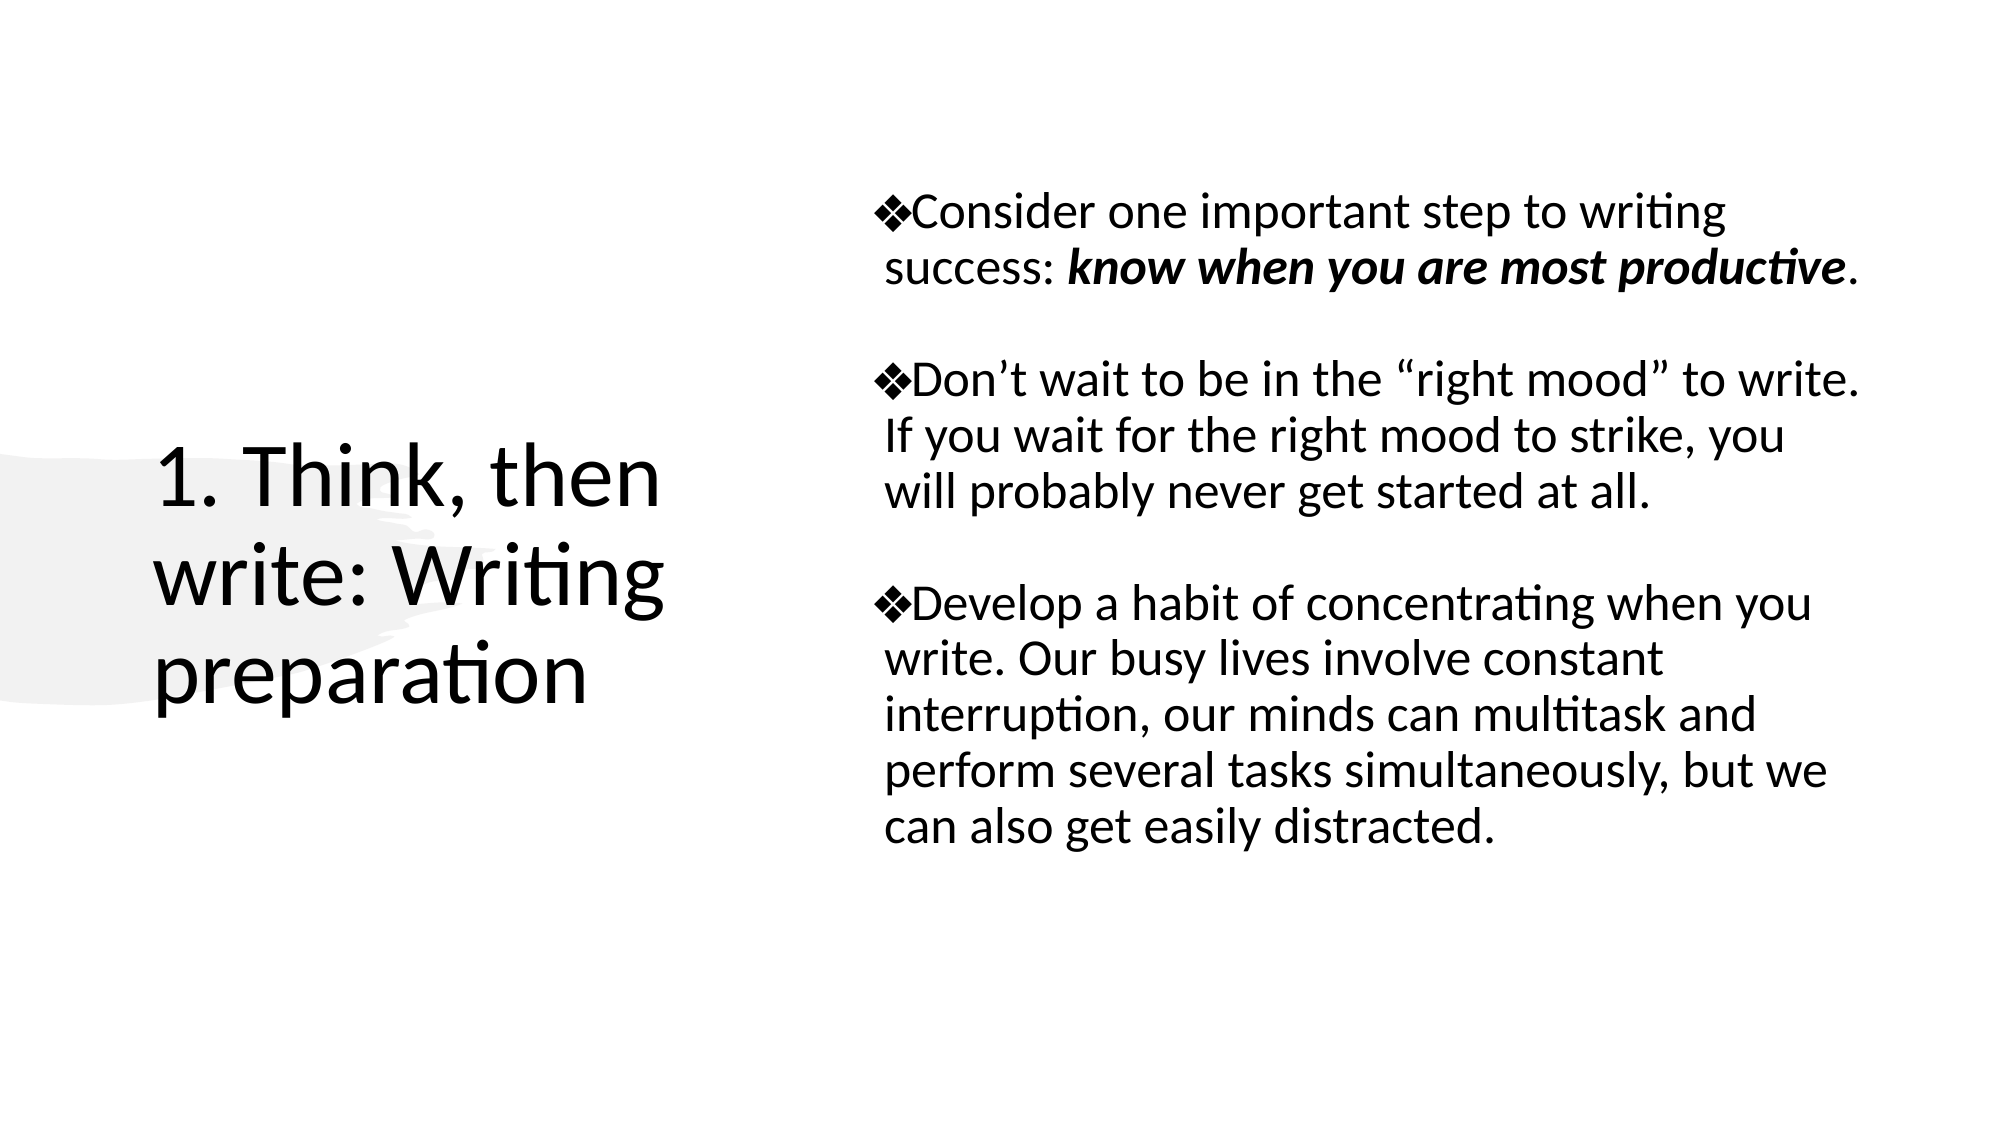

# 1. Think, then write: Writing preparation
Consider one important step to writing success: know when you are most productive.

Don’t wait to be in the “right mood” to write. If you wait for the right mood to strike, you will probably never get started at all.

Develop a habit of concentrating when you write. Our busy lives involve constant interruption, our minds can multitask and perform several tasks simultaneously, but we can also get easily distracted.